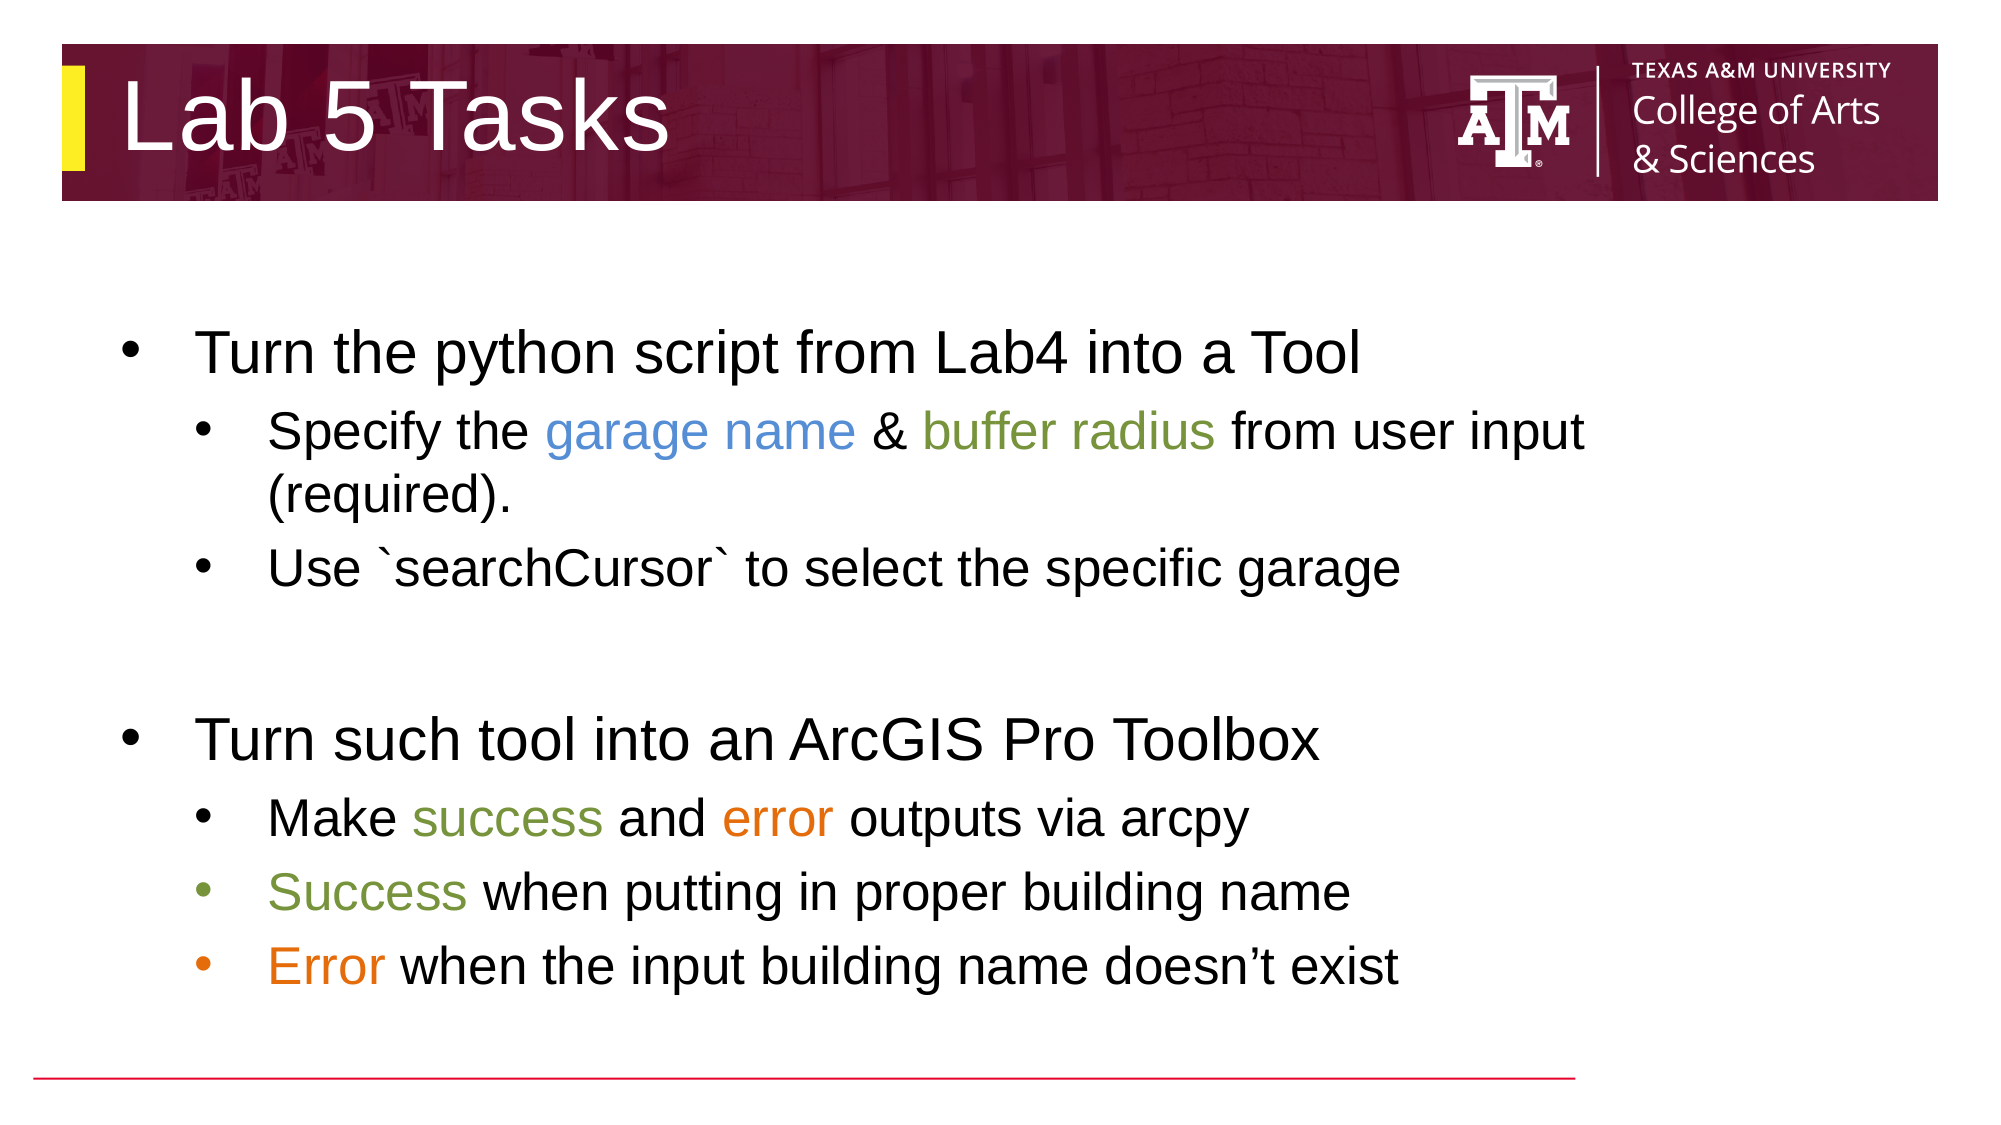

# Lab 5 Tasks
Turn the python script from Lab4 into a Tool
Specify the garage name & buffer radius from user input (required).
Use `searchCursor` to select the specific garage

Turn such tool into an ArcGIS Pro Toolbox
Make success and error outputs via arcpy
Success when putting in proper building name
Error when the input building name doesn’t exist